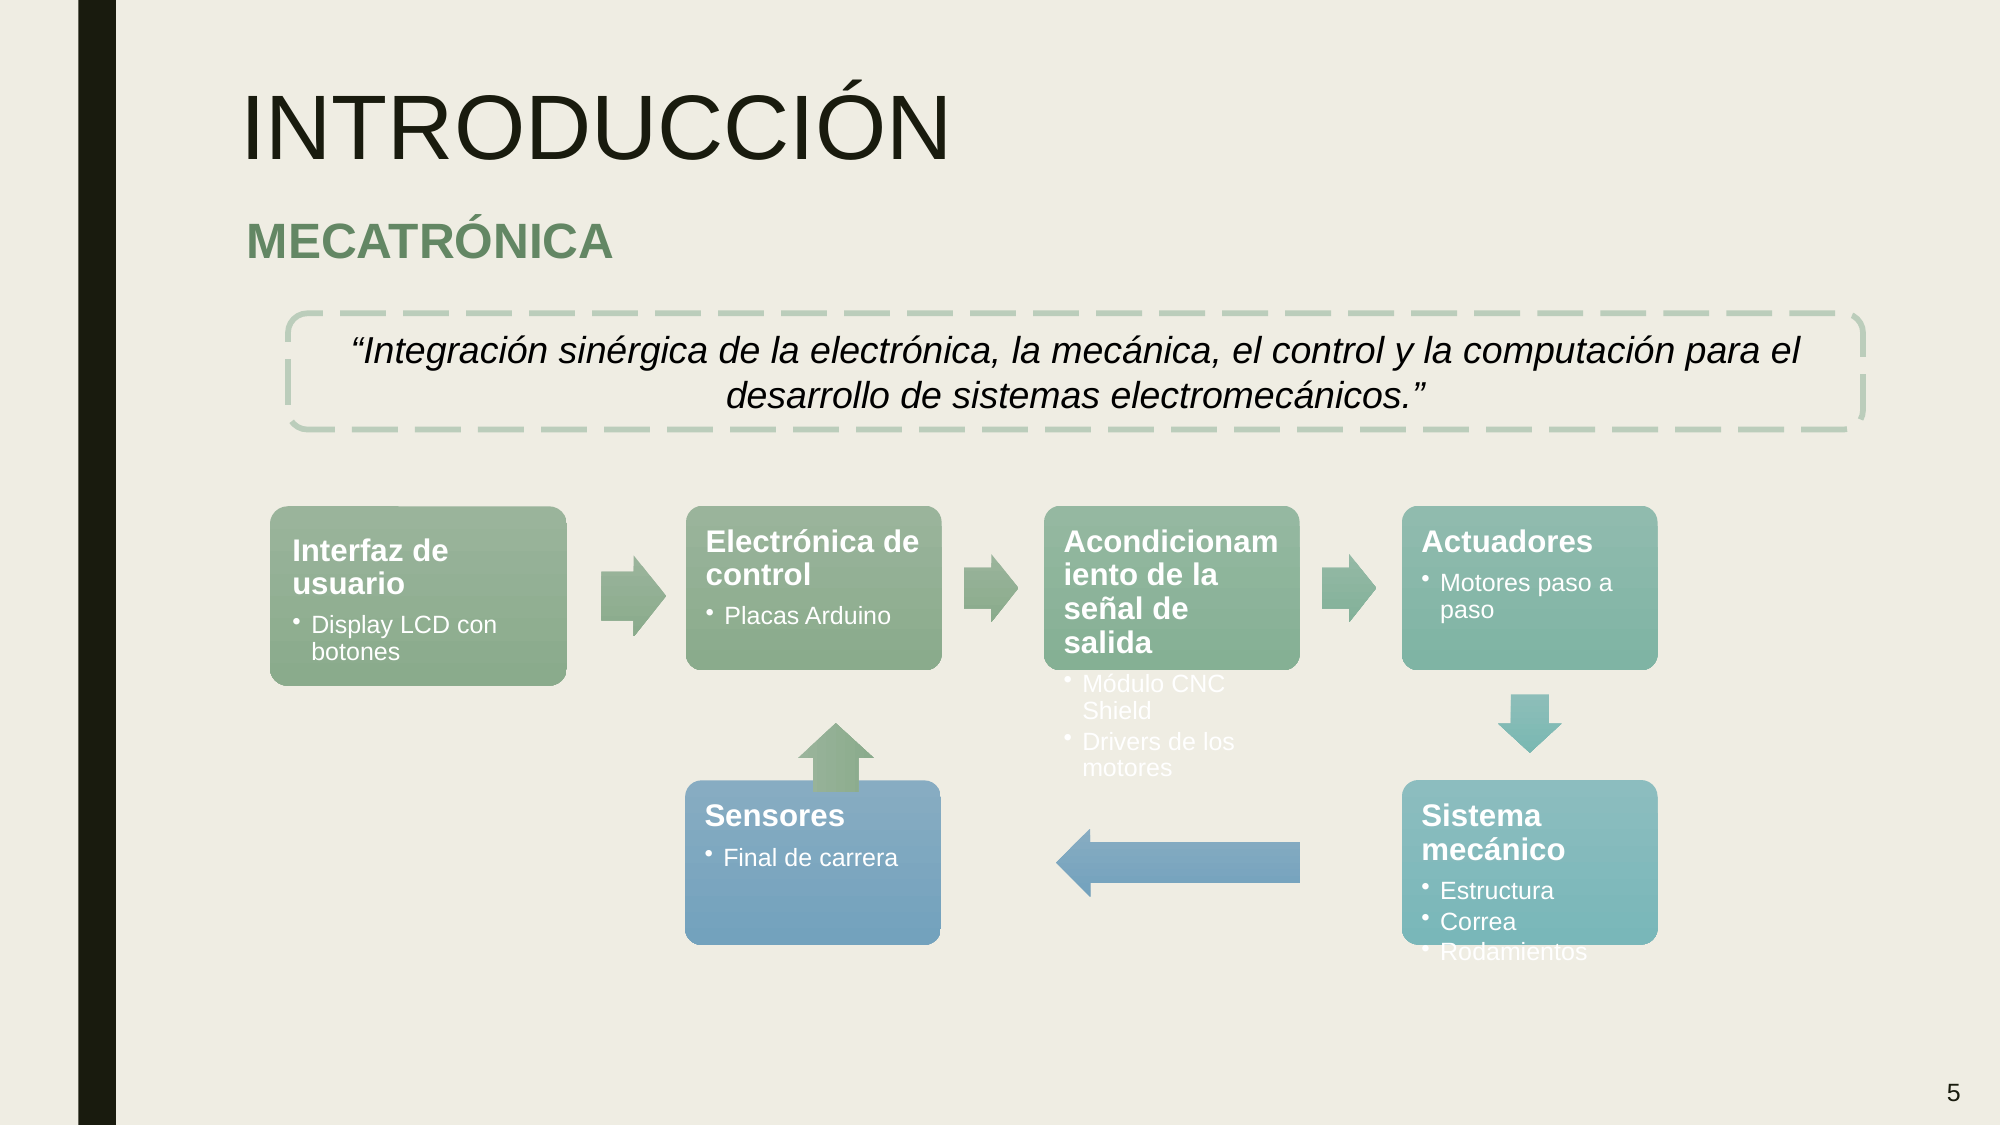

# INTRODUCCIÓN

MECATRÓNICA

“Integración sinérgica de la electrónica, la mecánica, el control y la computación para el desarrollo de sistemas electromecánicos.”
Electrónica de control
Placas Arduino

Acondicionamiento de la señal de salida
Módulo CNC Shield
Drivers de los motores

Actuadores
Motores paso a paso

Sistema mecánico
Estructura
Correa
Rodamientos

Sensores
Final de carrera

Interfaz de usuario
Display LCD con botones

5